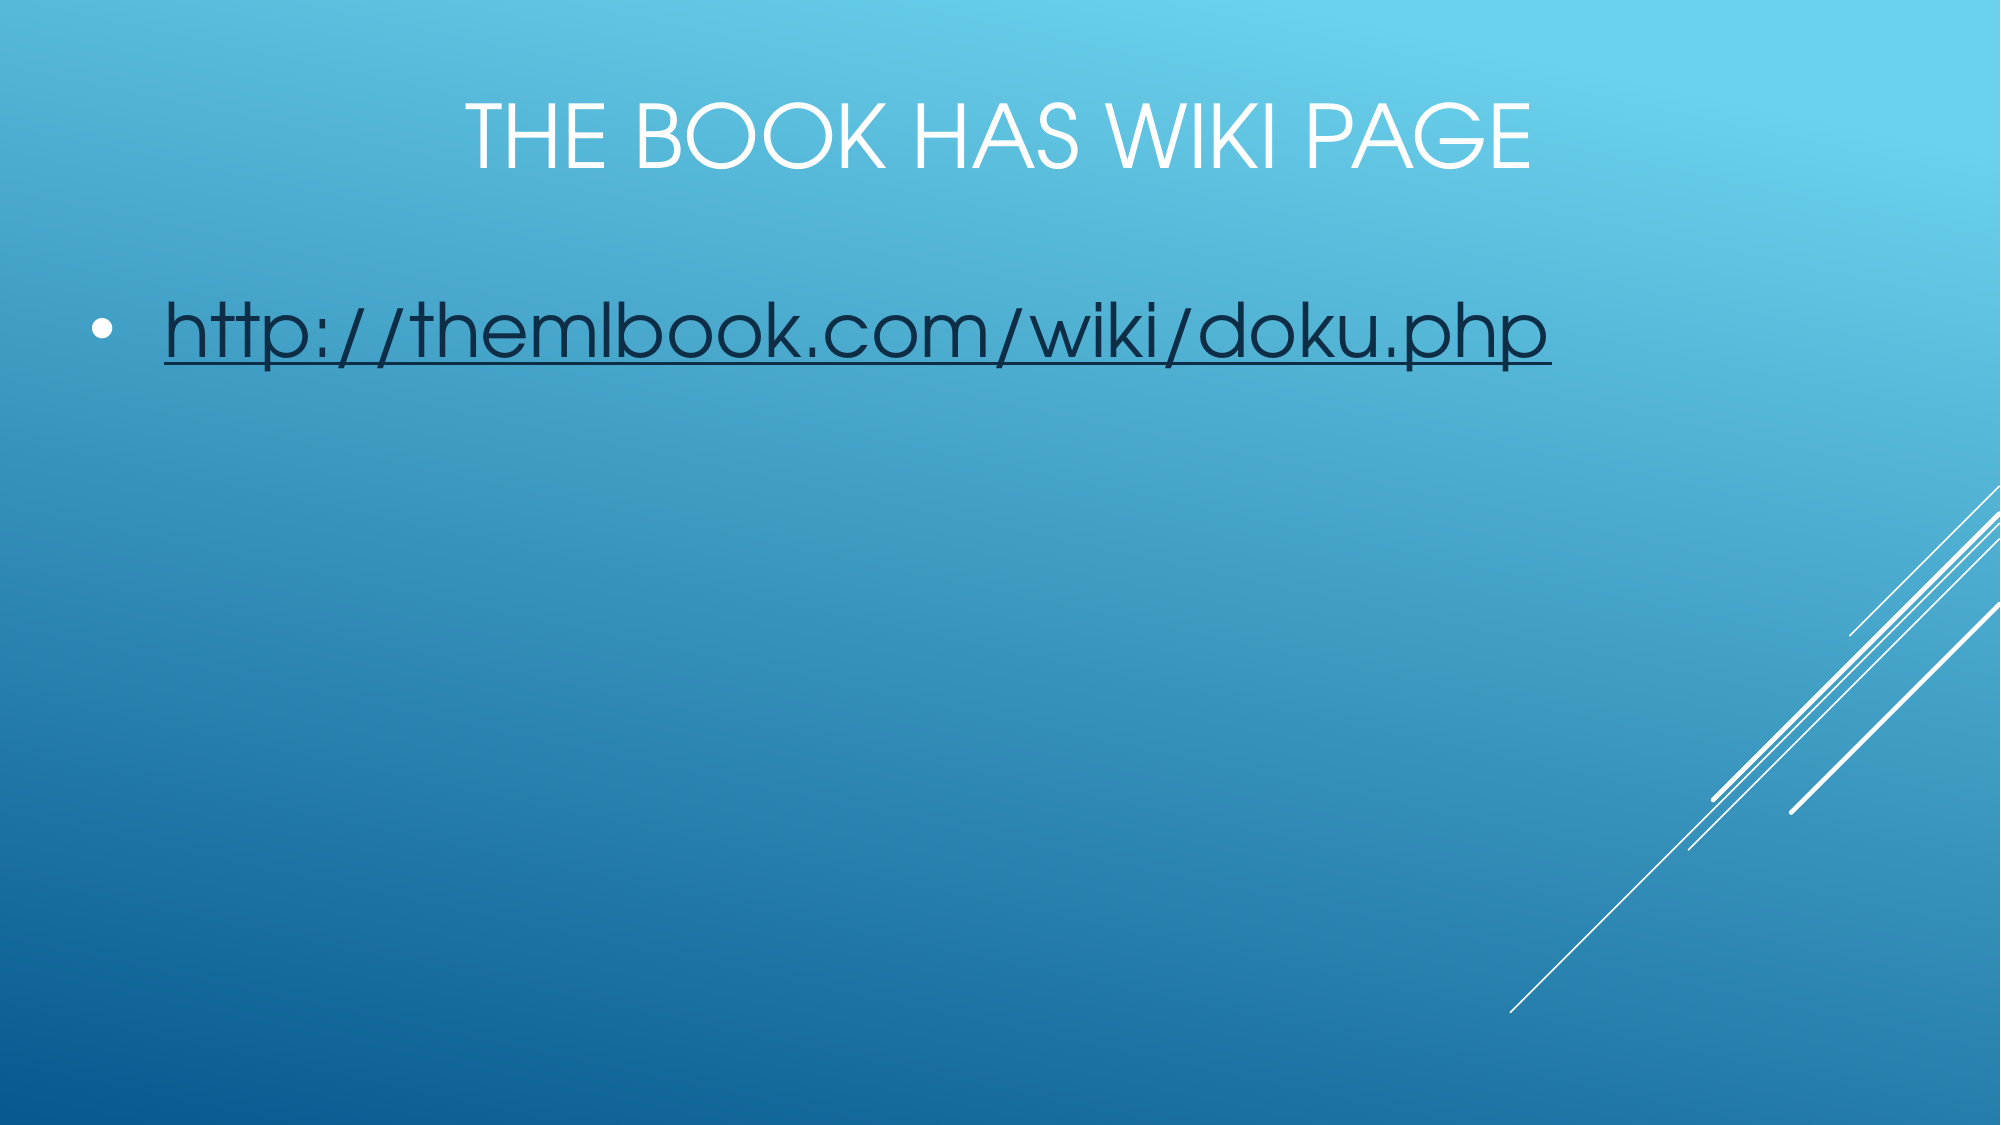

# The Book has WIKI Page
http://themlbook.com/wiki/doku.php